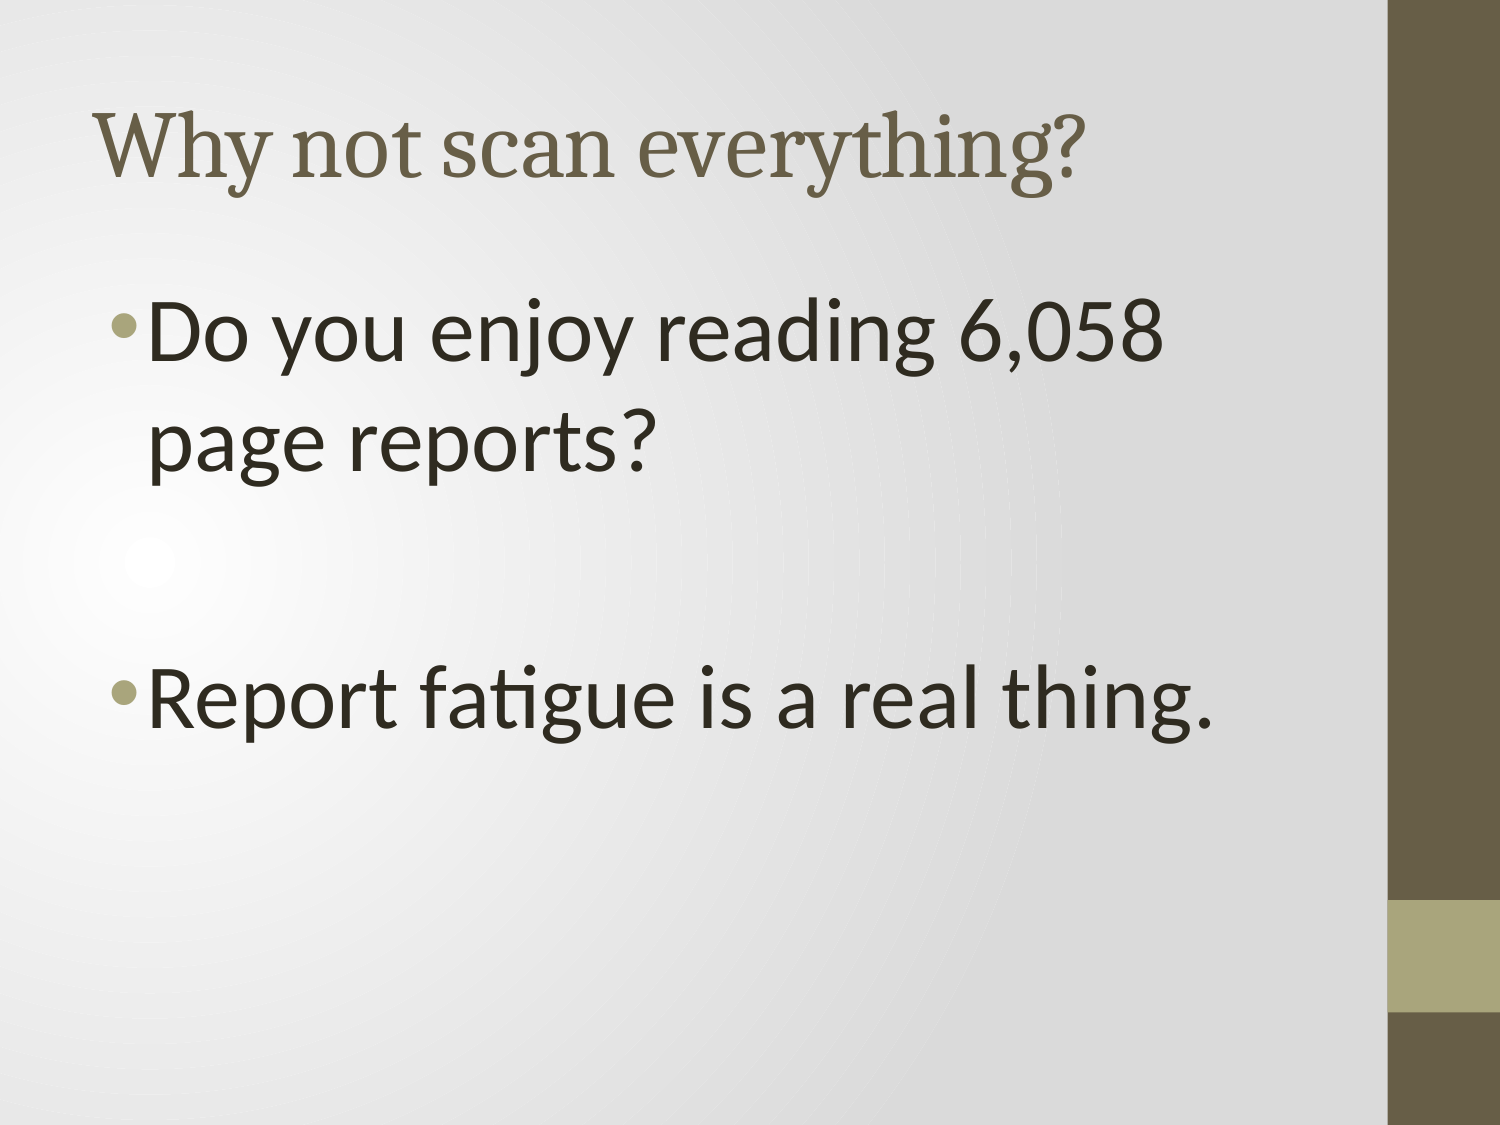

# Why not scan everything?
Do you enjoy reading 6,058 page reports?

Report fatigue is a real thing.